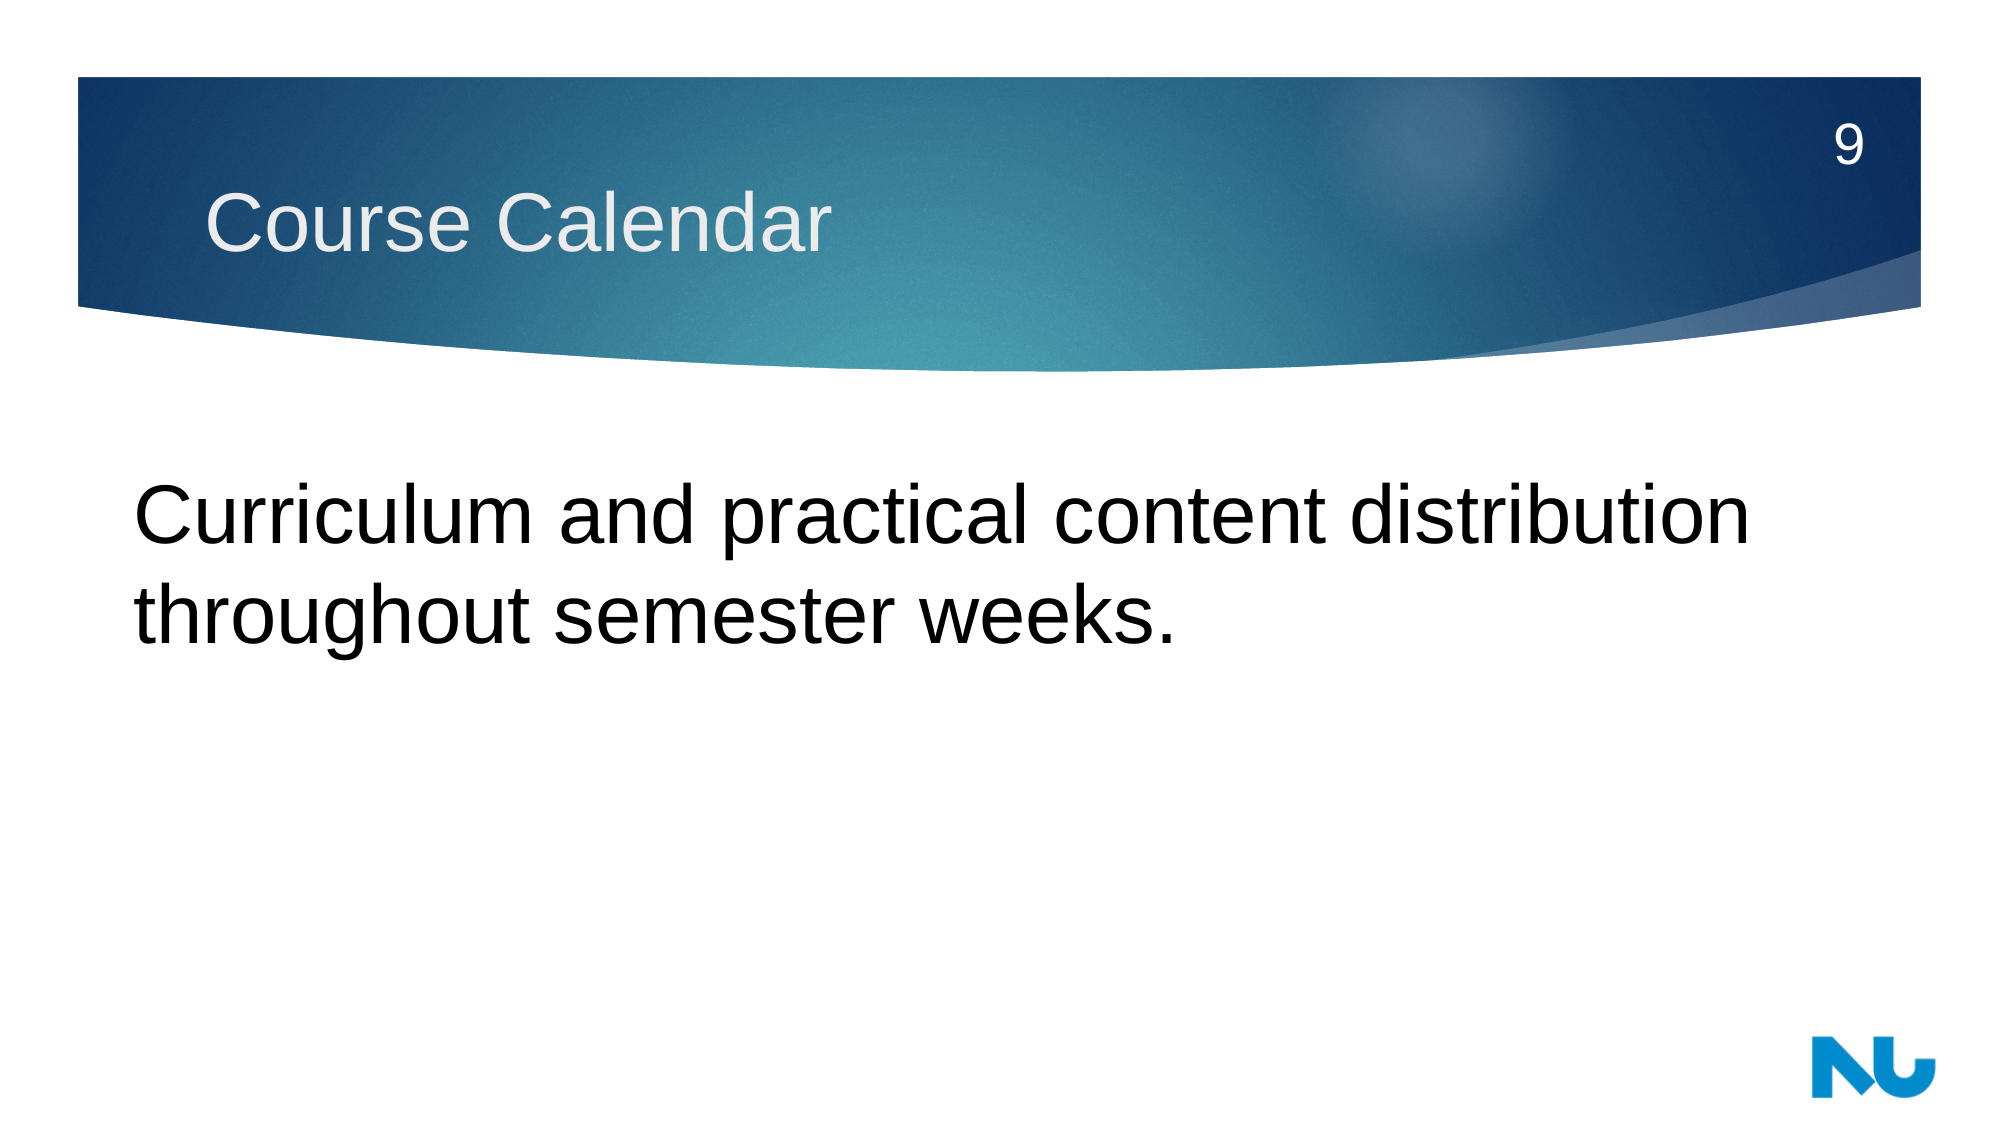

9
# Course Calendar
Curriculum and practical content distribution throughout semester weeks.